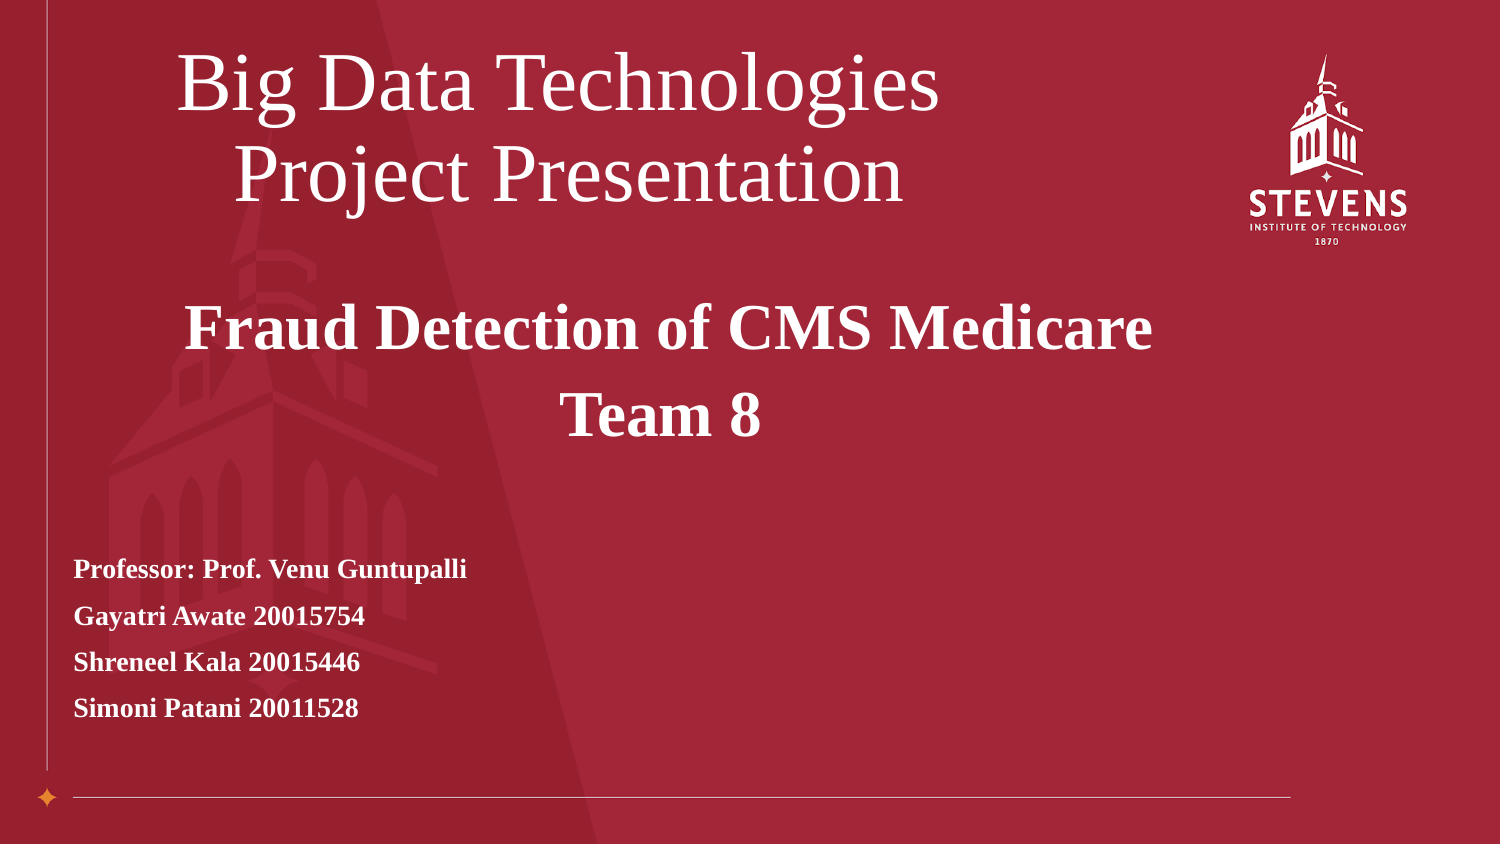

# Big Data Technologies
Project Presentation
Fraud Detection of CMS Medicare
Team 8

Professor: Prof. Venu Guntupalli
Gayatri Awate 20015754
Shreneel Kala 20015446
Simoni Patani 20011528